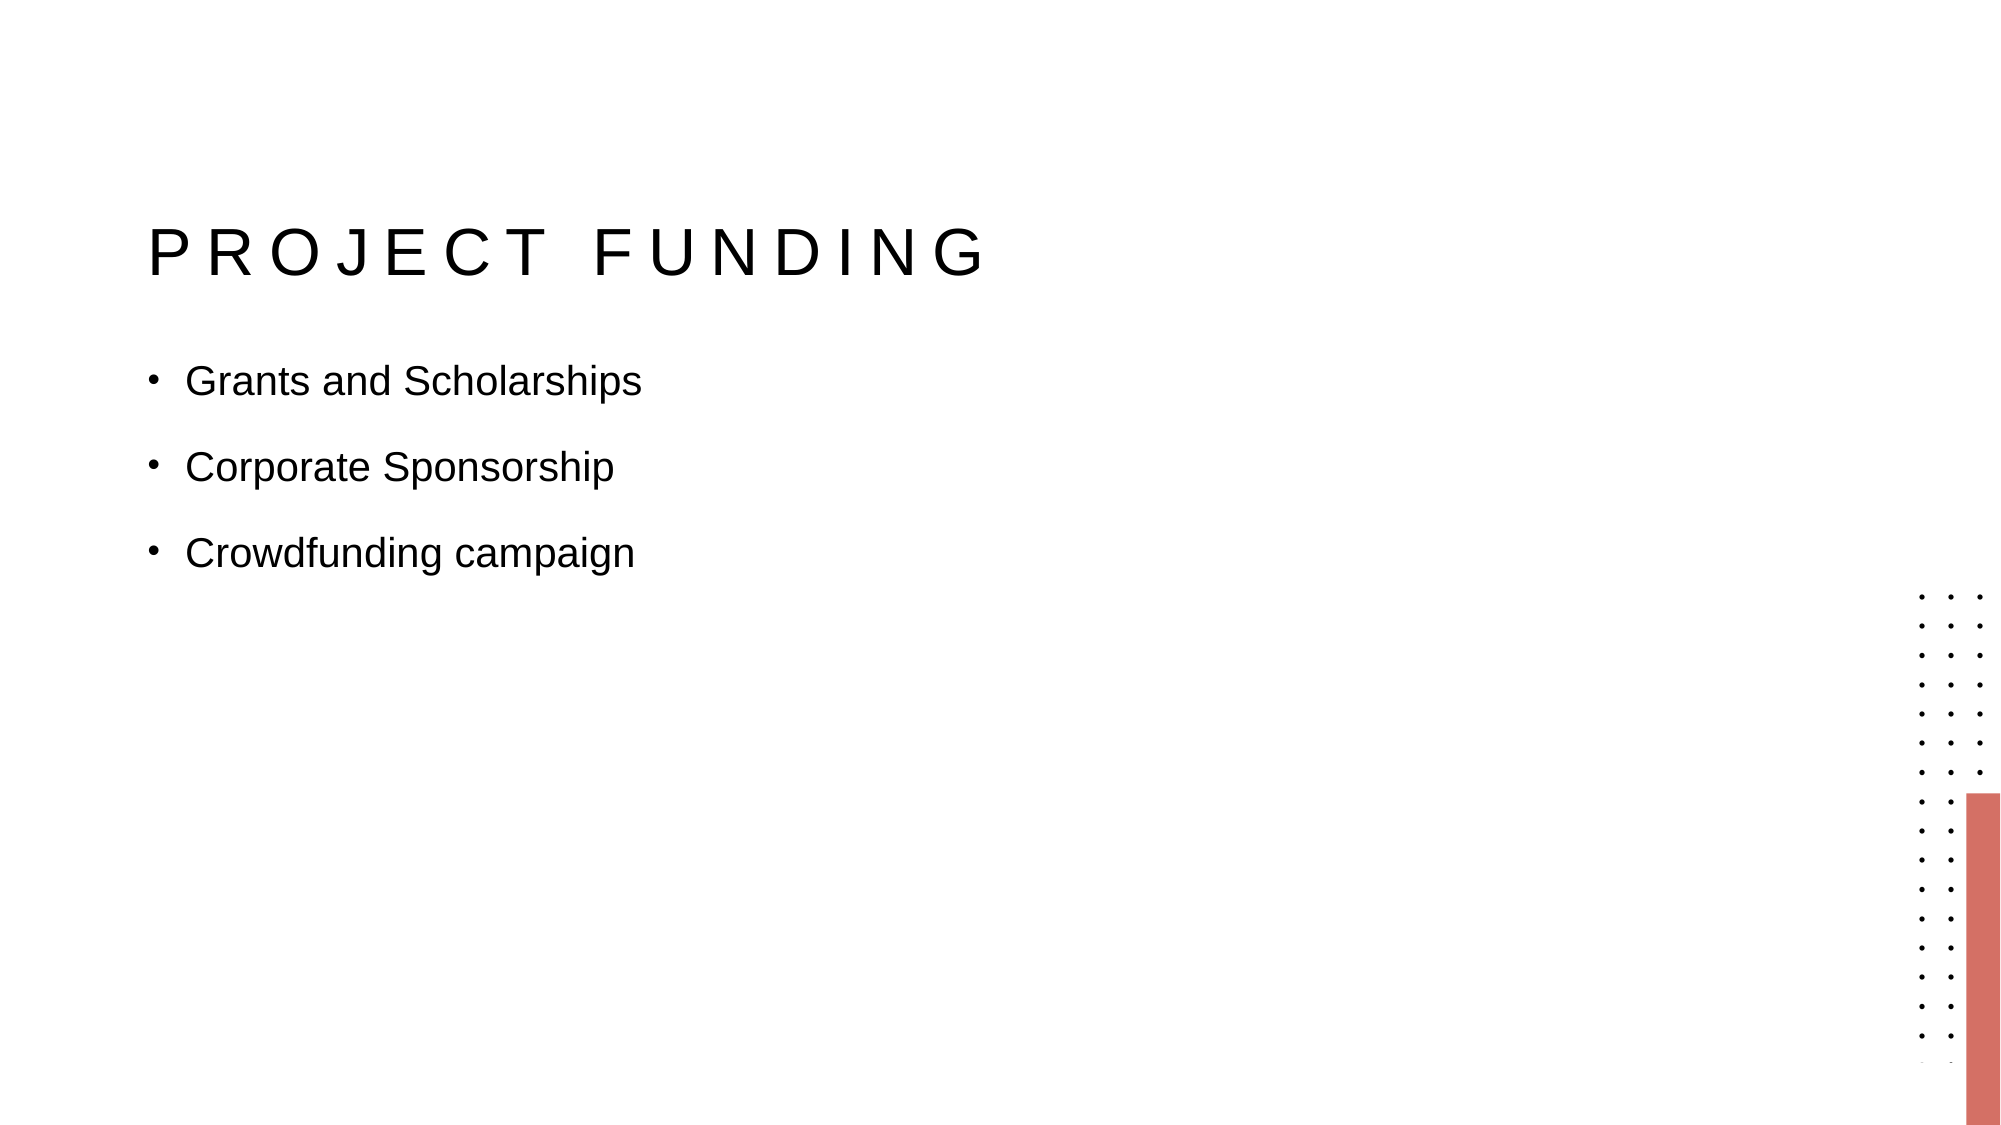

# PROJECT FUNDING
Grants and Scholarships
Corporate Sponsorship
Crowdfunding campaign